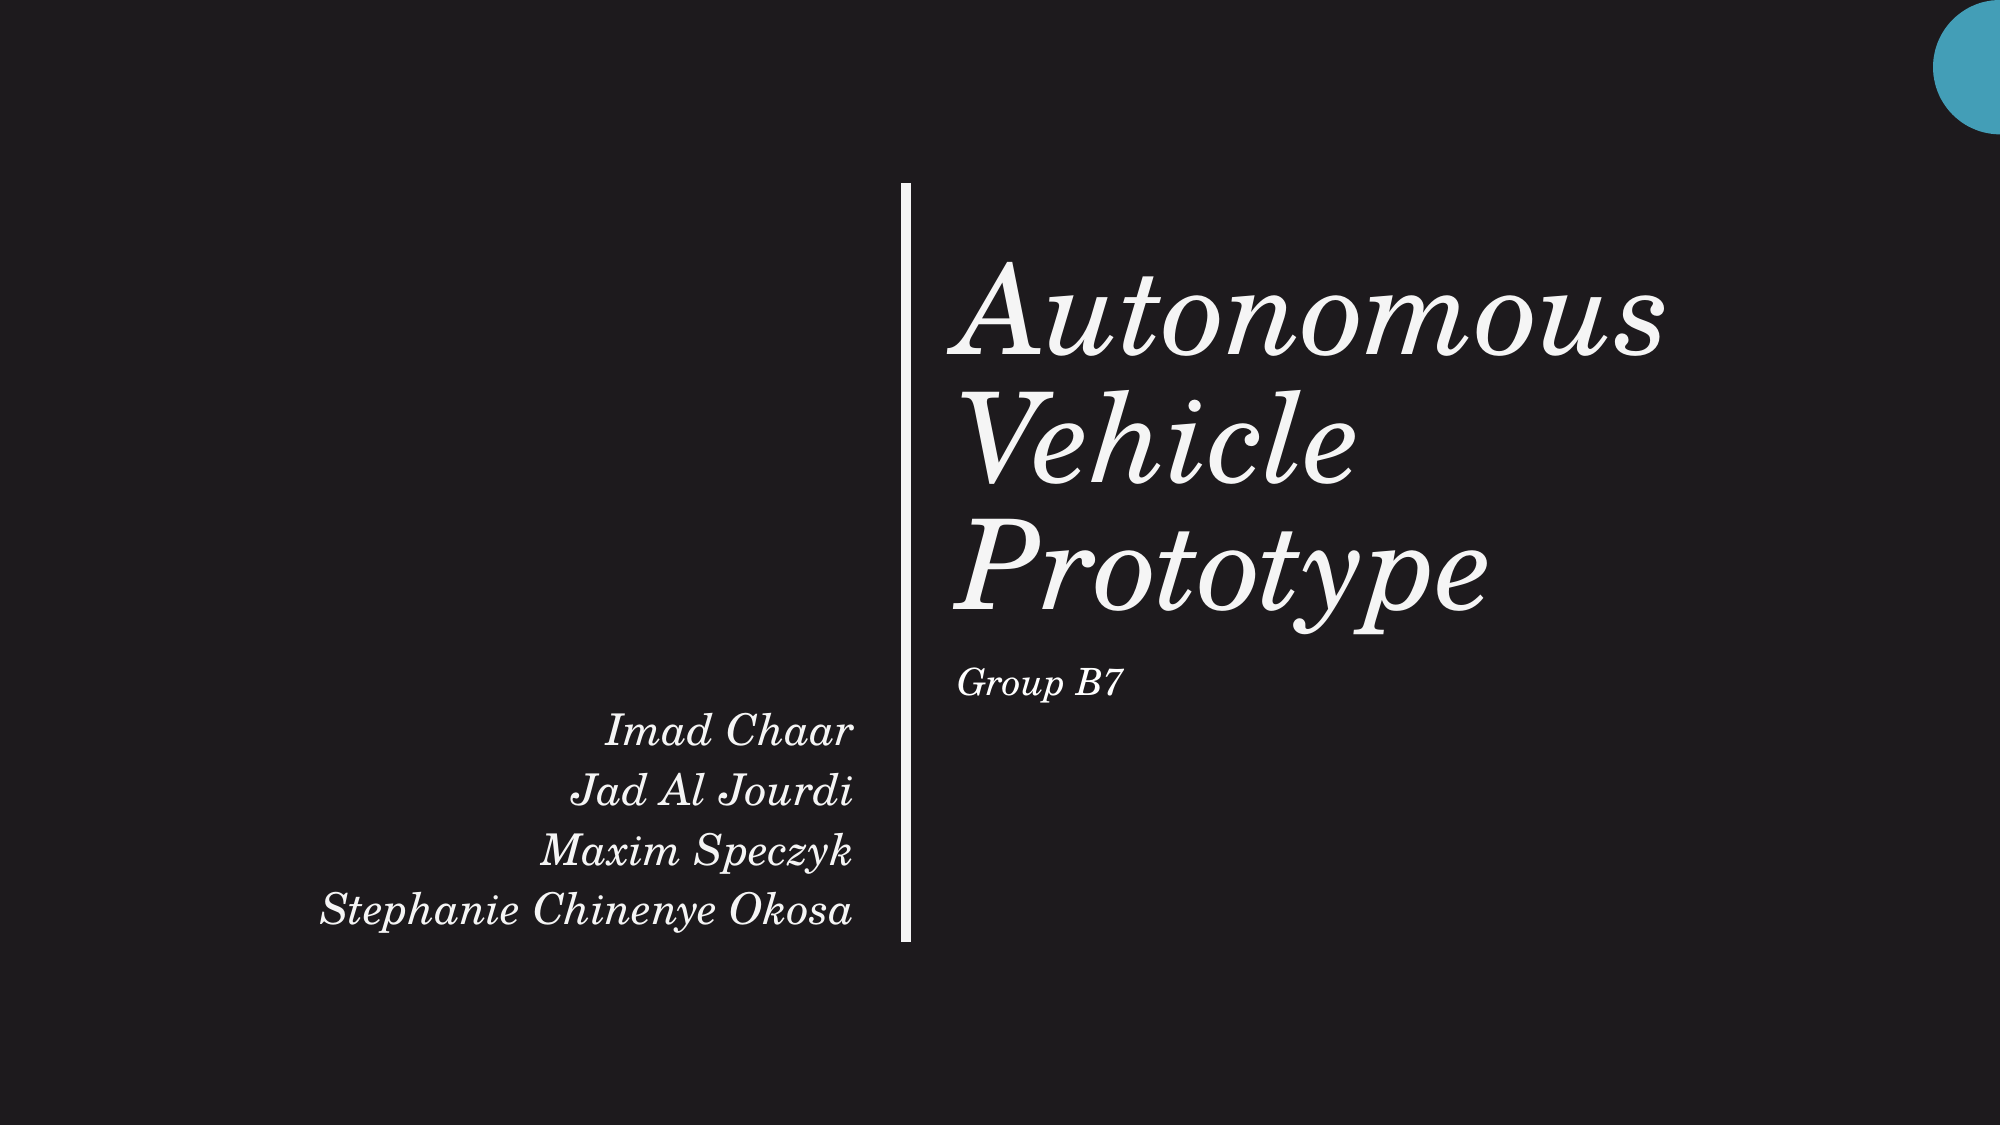

# Autonomous Vehicle Prototype
Group B7
Imad Chaar
Jad Al Jourdi
Maxim Speczyk
Stephanie Chinenye Okosa